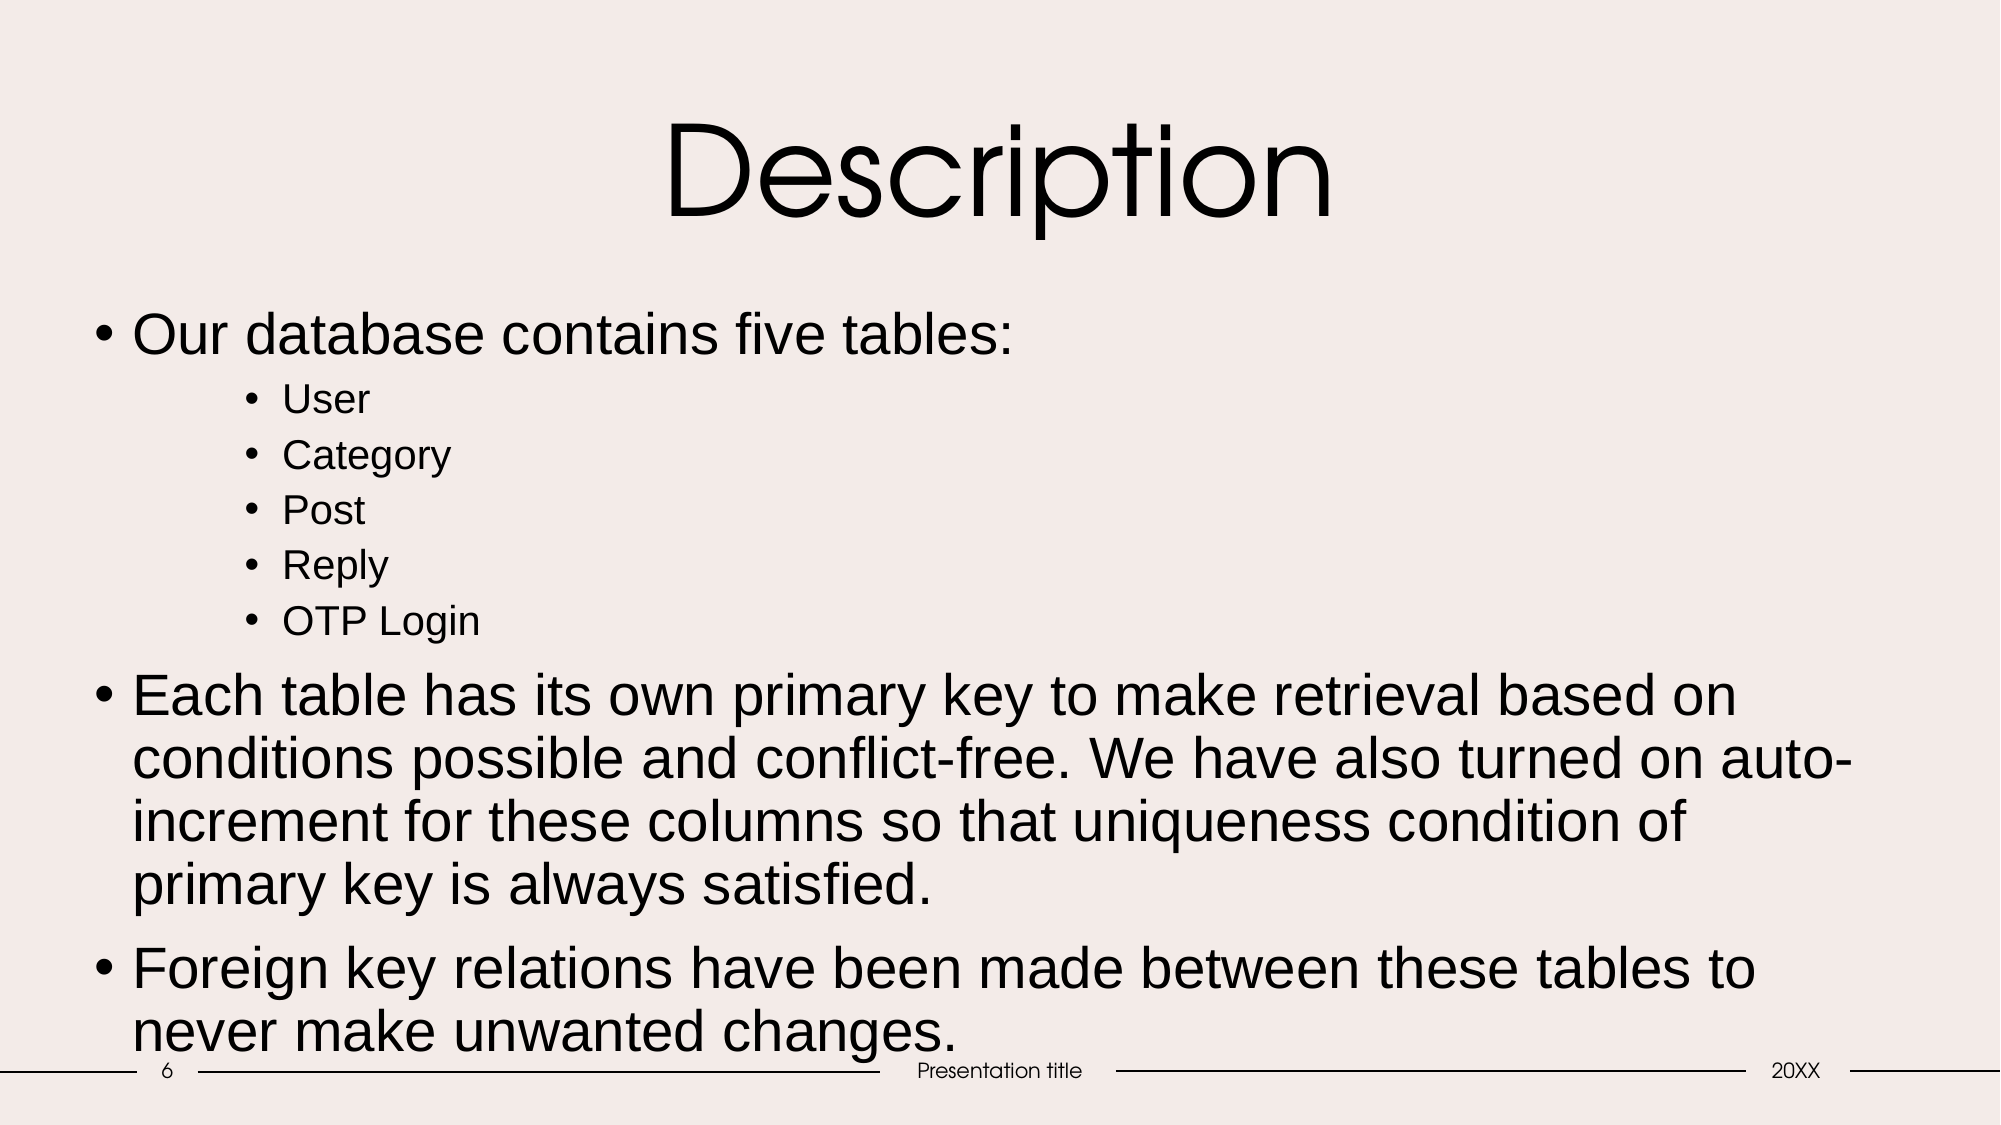

# Description
Our database contains five tables:
User
Category
Post
Reply
OTP Login
Each table has its own primary key to make retrieval based on conditions possible and conflict-free. We have also turned on auto-increment for these columns so that uniqueness condition of primary key is always satisfied.
Foreign key relations have been made between these tables to never make unwanted changes.

6
Presentation title
20XX